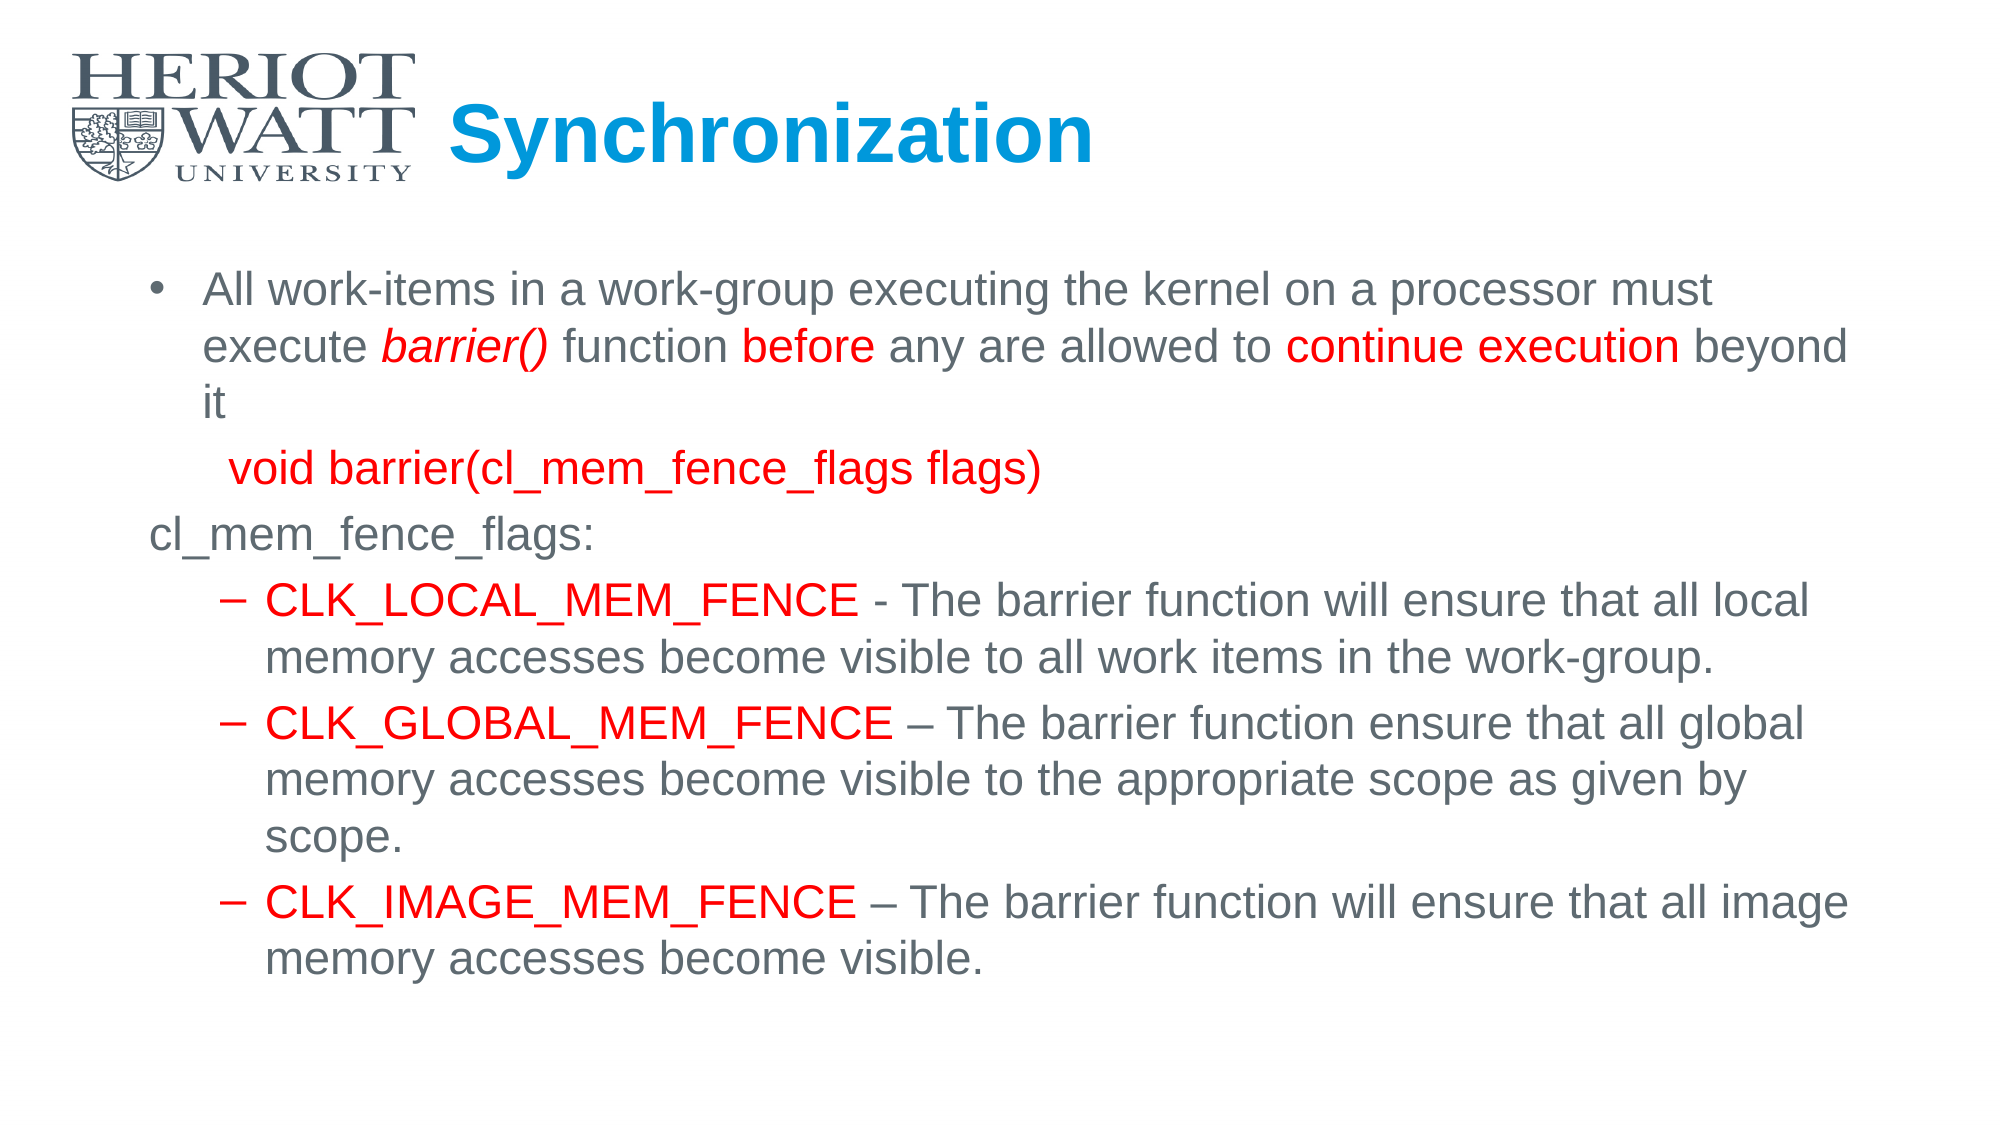

# Synchronization
All work-items in a work-group executing the kernel on a processor must execute barrier() function before any are allowed to continue execution beyond it
      void barrier(cl_mem_fence_flags flags)
cl_mem_fence_flags:
CLK_LOCAL_MEM_FENCE - The barrier function will ensure that all local memory accesses become visible to all work items in the work-group.
CLK_GLOBAL_MEM_FENCE – The barrier function ensure that all global memory accesses become visible to the appropriate scope as given by scope.
CLK_IMAGE_MEM_FENCE – The barrier function will ensure that all image memory accesses become visible.